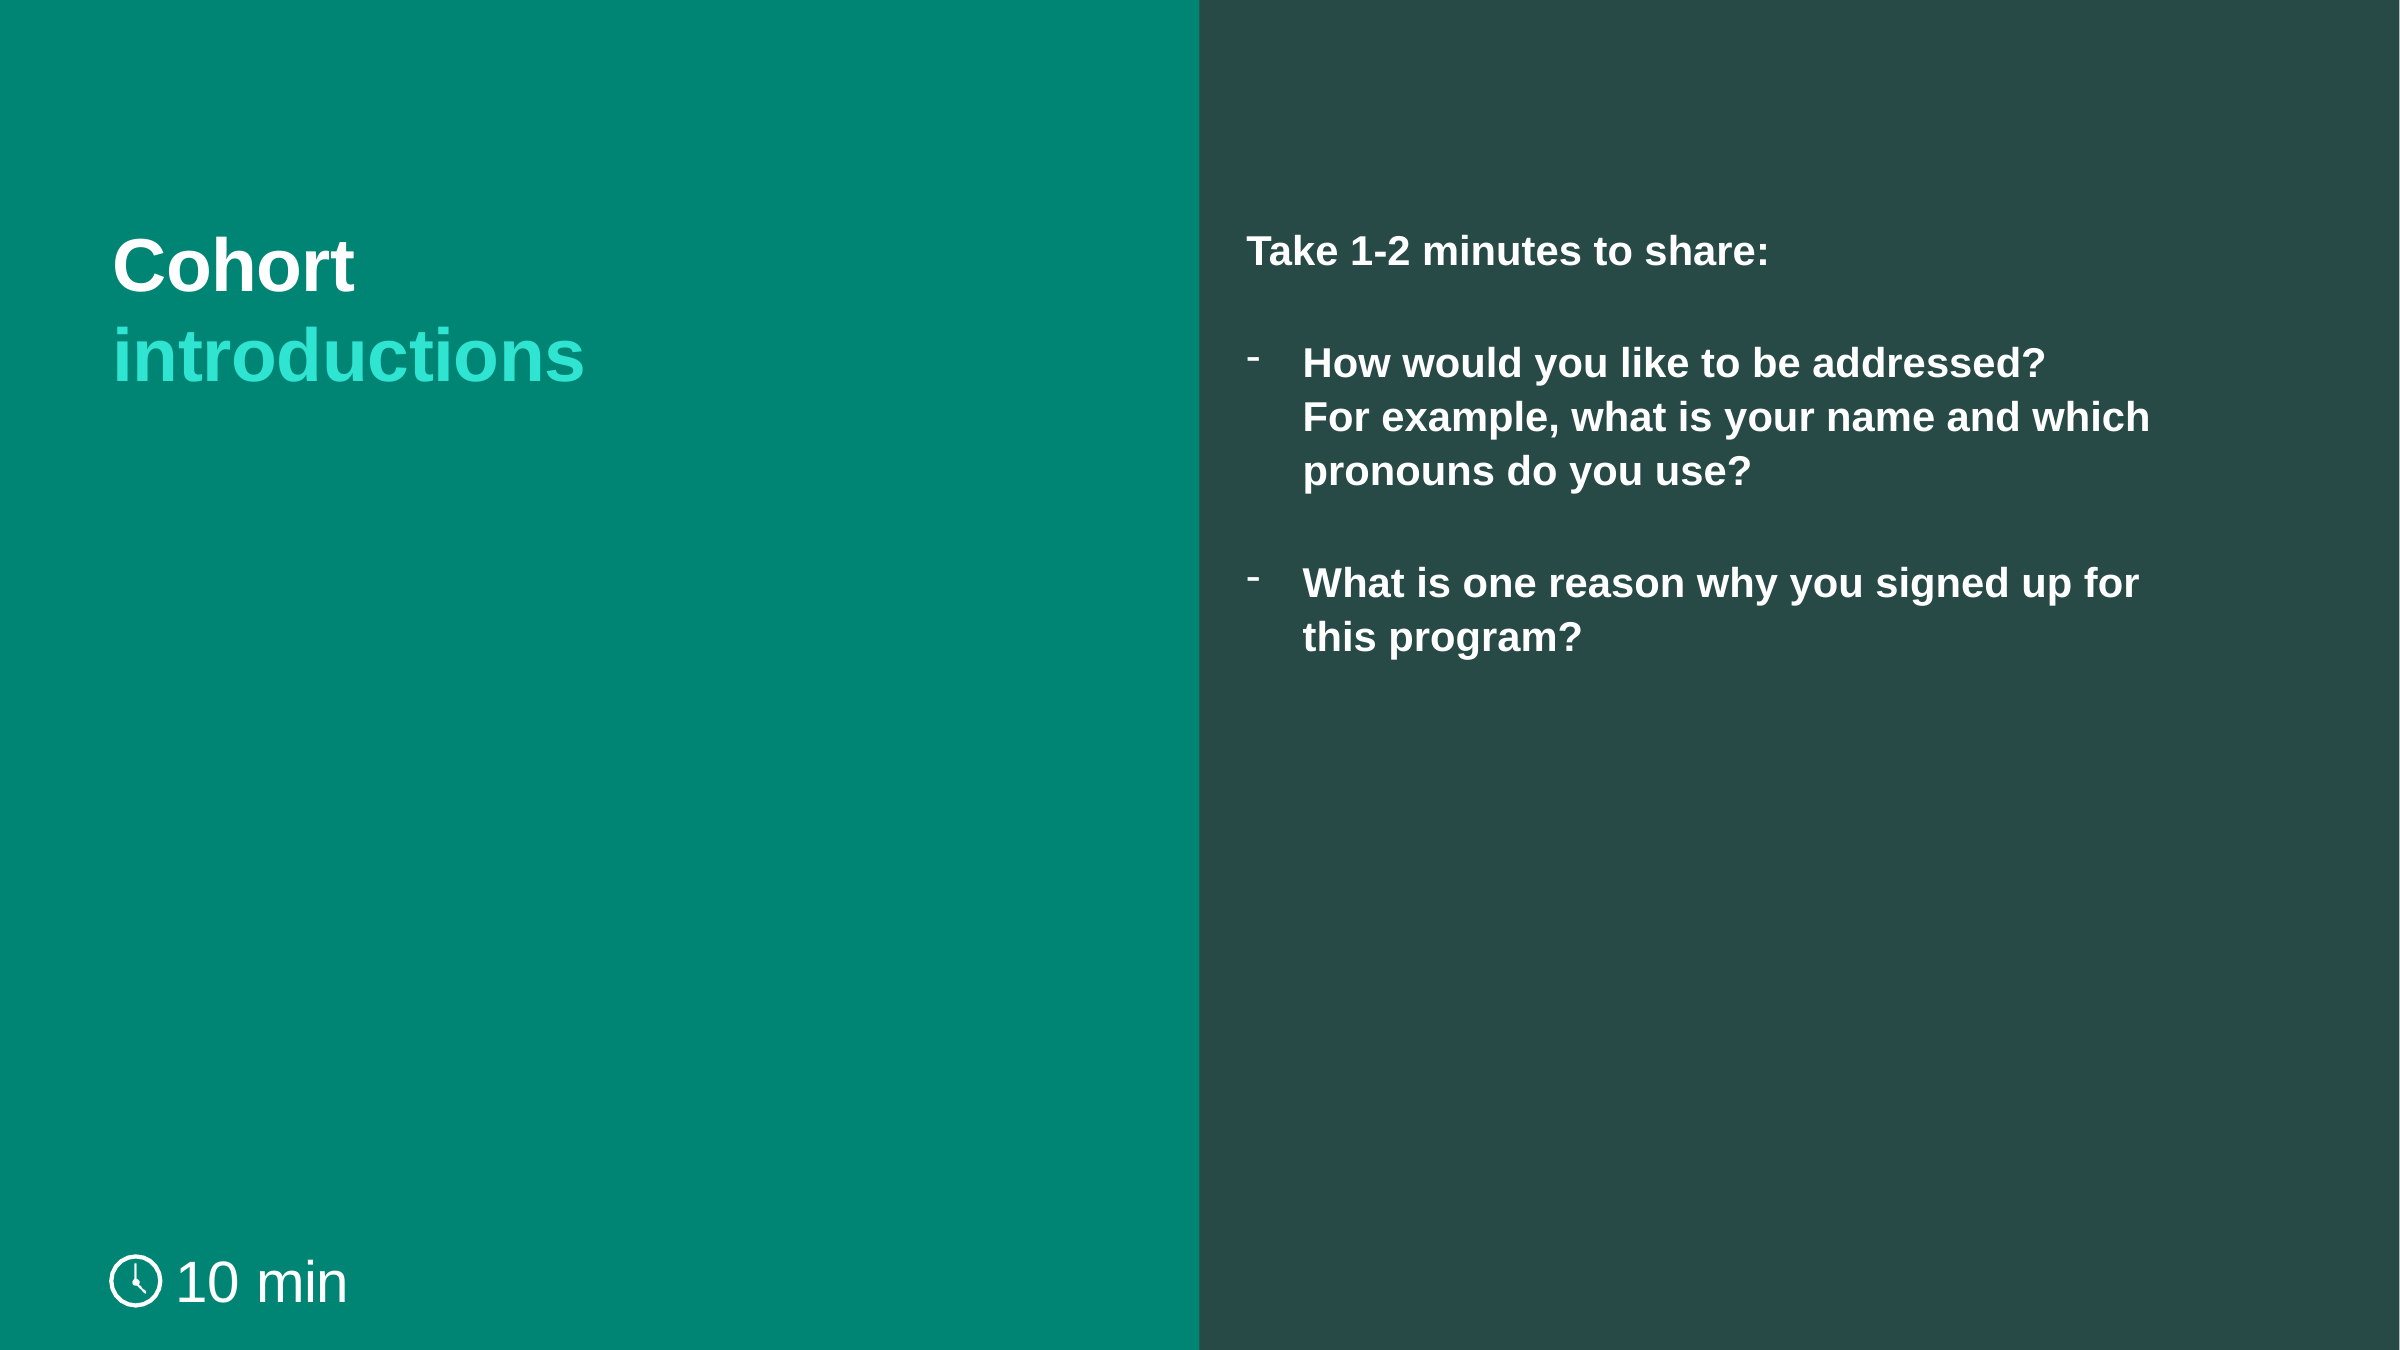

# Cohort introductions
Take 1-2 minutes to share:

How would you like to be addressed?
For example, what is your name and which pronouns do you use?

What is one reason why you signed up for this program?
10 min

7